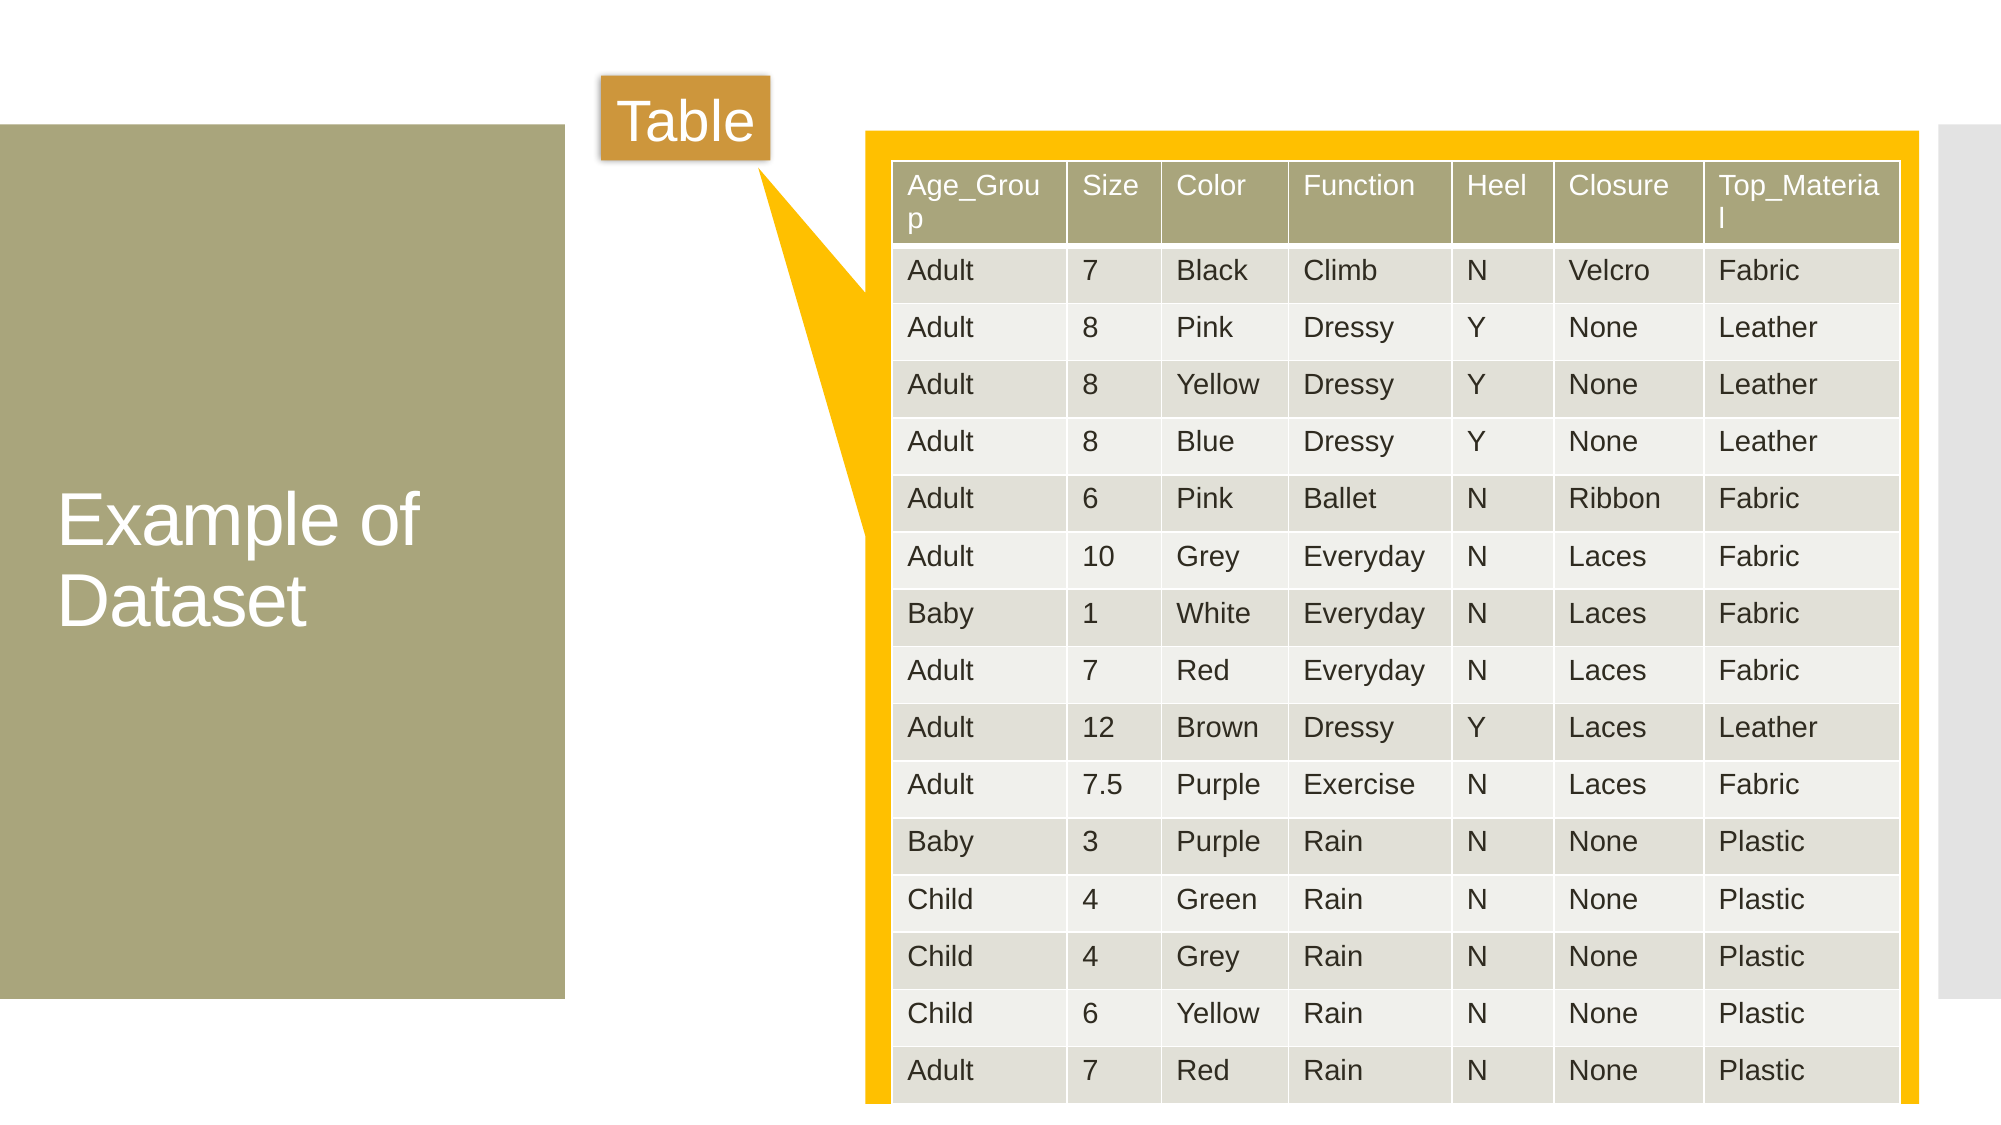

Table

| Age\_Group | Size | Color | Function | Heel | Closure | Top\_Material |
| --- | --- | --- | --- | --- | --- | --- |
| Adult | 7 | Black | Climb | N | Velcro | Fabric |
| Adult | 8 | Pink | Dressy | Y | None | Leather |
| Adult | 8 | Yellow | Dressy | Y | None | Leather |
| Adult | 8 | Blue | Dressy | Y | None | Leather |
| Adult | 6 | Pink | Ballet | N | Ribbon | Fabric |
| Adult | 10 | Grey | Everyday | N | Laces | Fabric |
| Baby | 1 | White | Everyday | N | Laces | Fabric |
| Adult | 7 | Red | Everyday | N | Laces | Fabric |
| Adult | 12 | Brown | Dressy | Y | Laces | Leather |
| Adult | 7.5 | Purple | Exercise | N | Laces | Fabric |
| Baby | 3 | Purple | Rain | N | None | Plastic |
| Child | 4 | Green | Rain | N | None | Plastic |
| Child | 4 | Grey | Rain | N | None | Plastic |
| Child | 6 | Yellow | Rain | N | None | Plastic |
| Adult | 7 | Red | Rain | N | None | Plastic |
# Example of Dataset